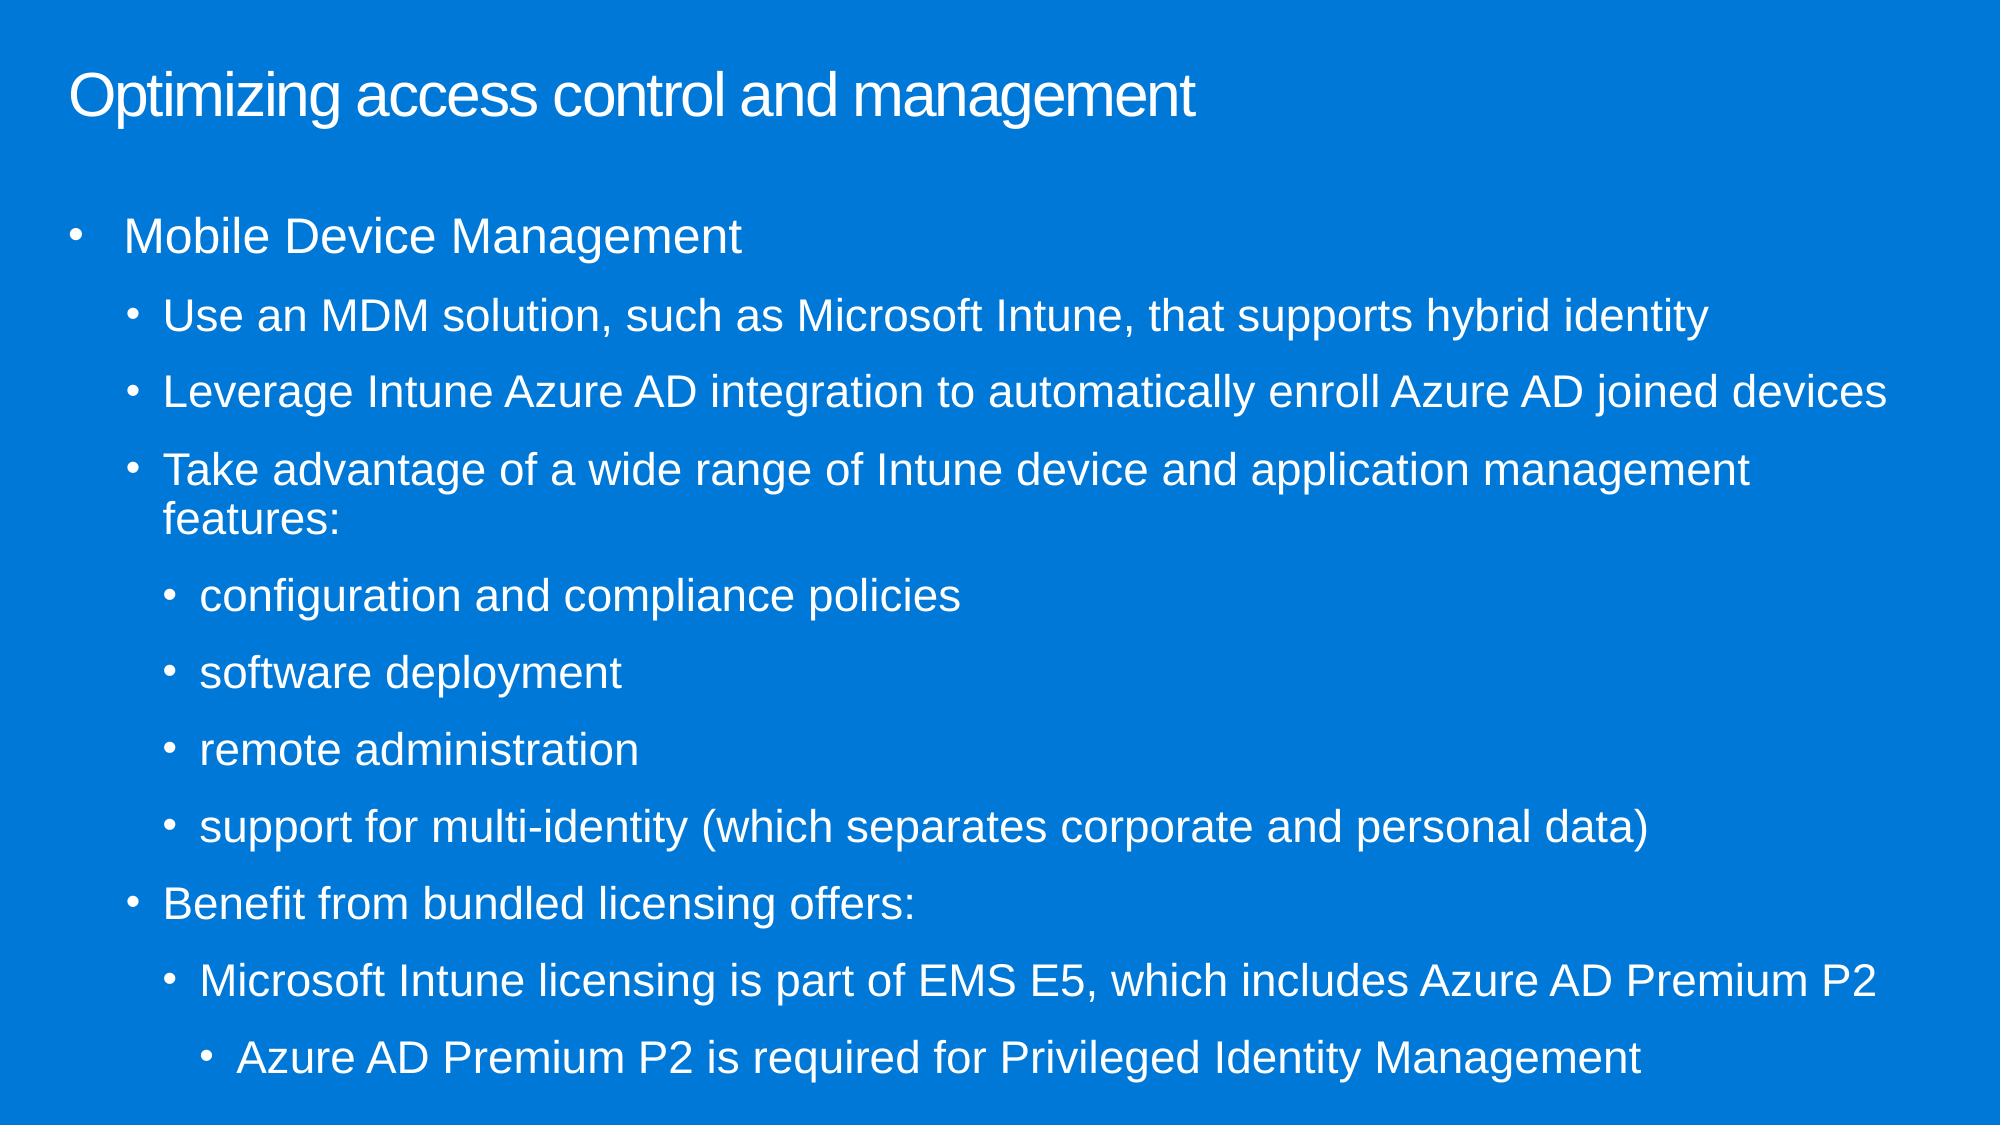

# Optimizing access control and management
Mobile Device Management
Use an MDM solution, such as Microsoft Intune, that supports hybrid identity
Leverage Intune Azure AD integration to automatically enroll Azure AD joined devices
Take advantage of a wide range of Intune device and application management features:
configuration and compliance policies
software deployment
remote administration
support for multi-identity (which separates corporate and personal data)
Benefit from bundled licensing offers:
Microsoft Intune licensing is part of EMS E5, which includes Azure AD Premium P2
Azure AD Premium P2 is required for Privileged Identity Management